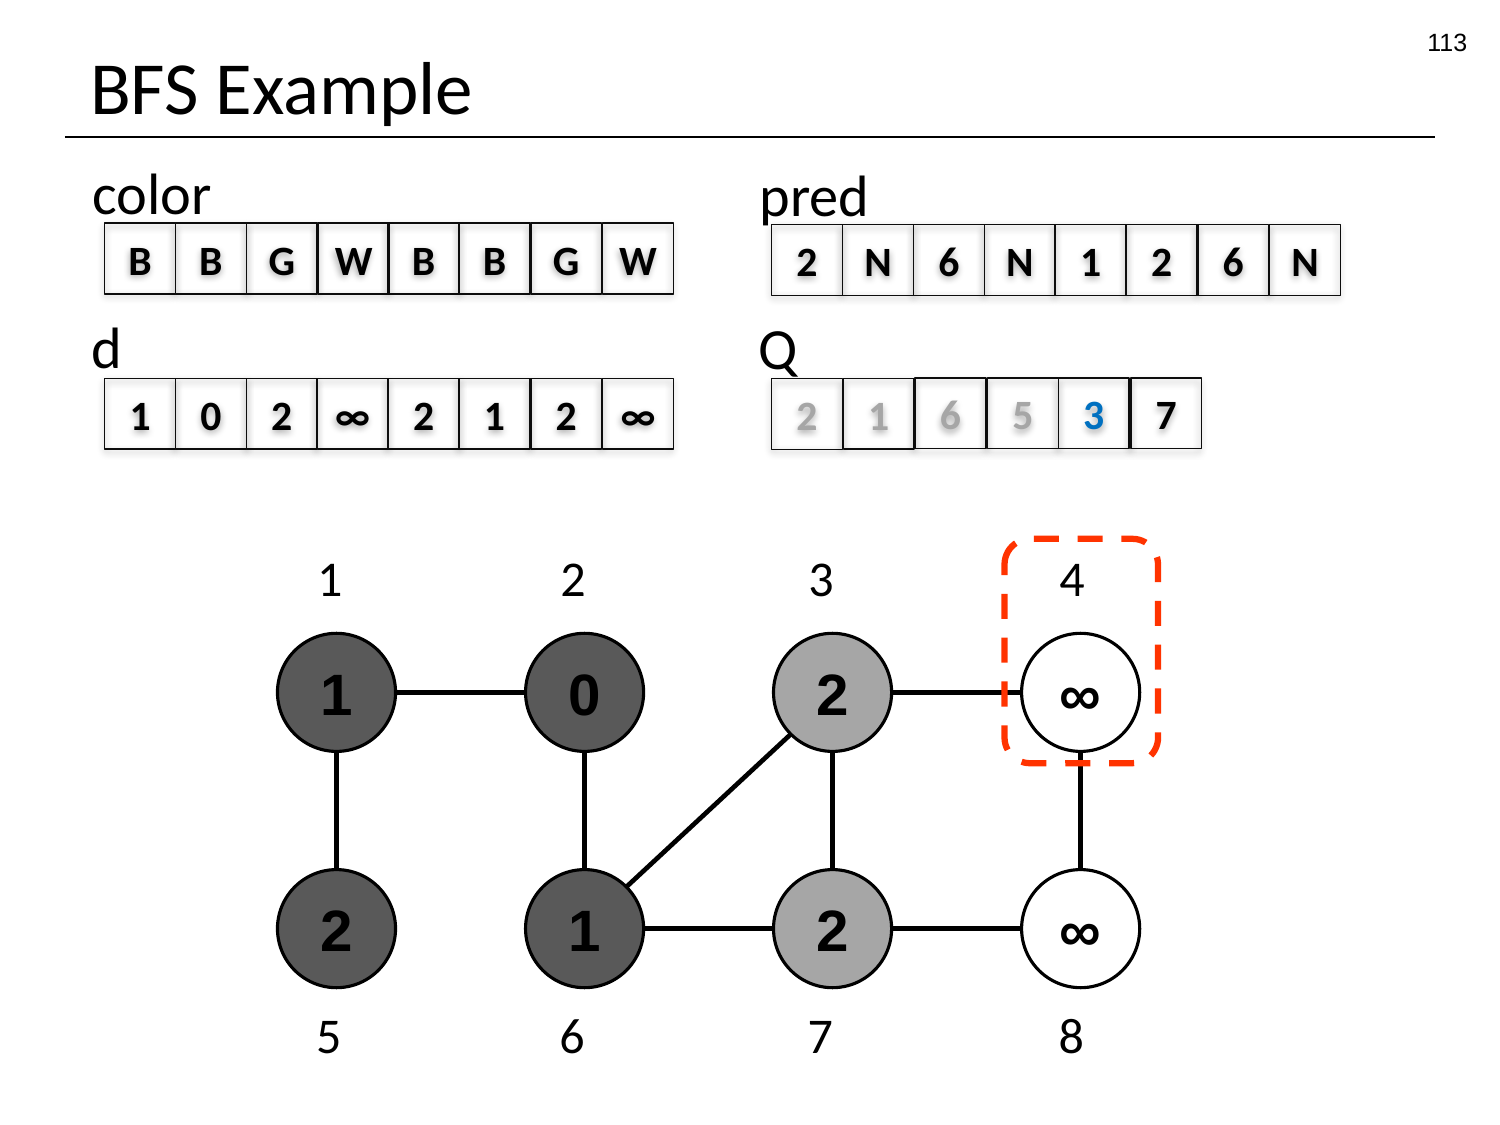

113
# BFS Example
color
pred
B
B
G
W
B
B
G
W
2
N
6
N
1
2
6
N
d
Q
6
5
3
7
1
0
2
∞
2
1
2
∞
1
2
1
2
3

4
1
0
2
∞
2
1
2
∞
5
6
7
8